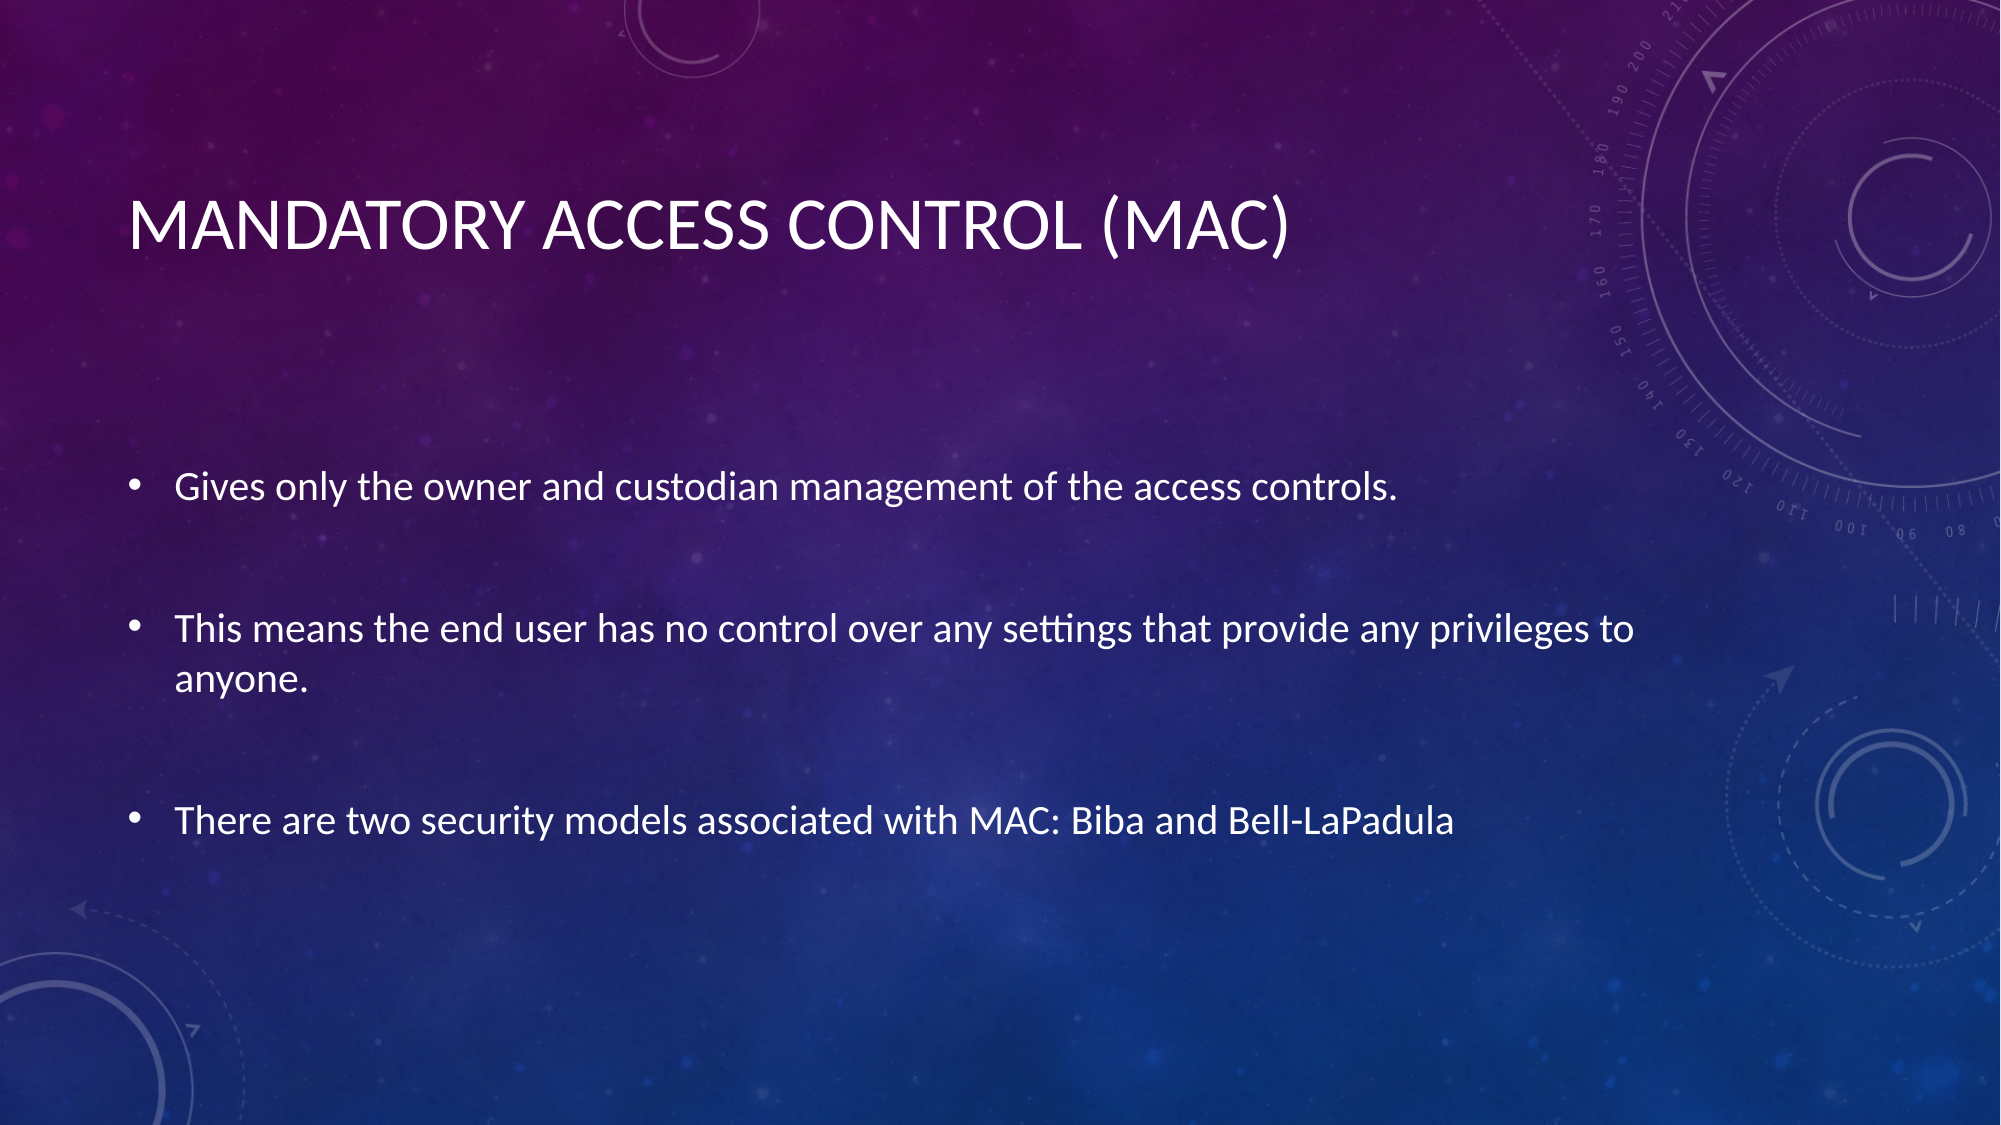

# Mandatory Access Control (MAC)
Gives only the owner and custodian management of the access controls.

This means the end user has no control over any settings that provide any privileges to anyone.

There are two security models associated with MAC: Biba and Bell-LaPadula